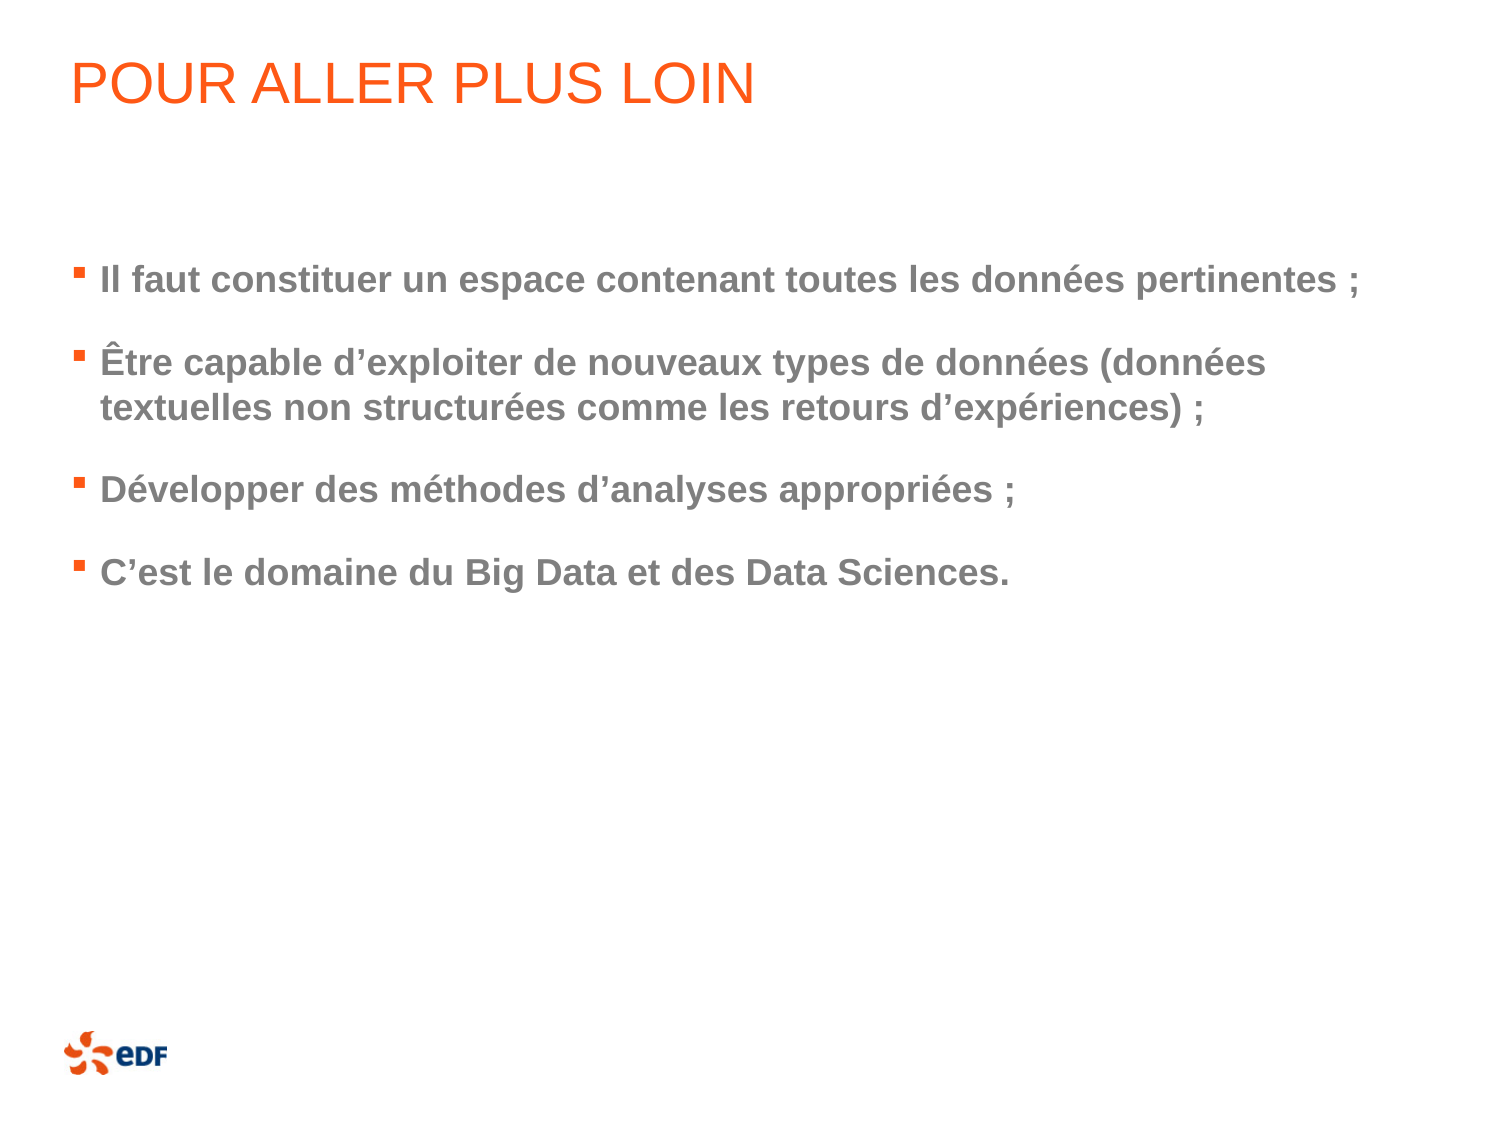

# Pour aller plus loin
Il faut constituer un espace contenant toutes les données pertinentes ;
Être capable d’exploiter de nouveaux types de données (données textuelles non structurées comme les retours d’expériences) ;
Développer des méthodes d’analyses appropriées ;
C’est le domaine du Big Data et des Data Sciences.